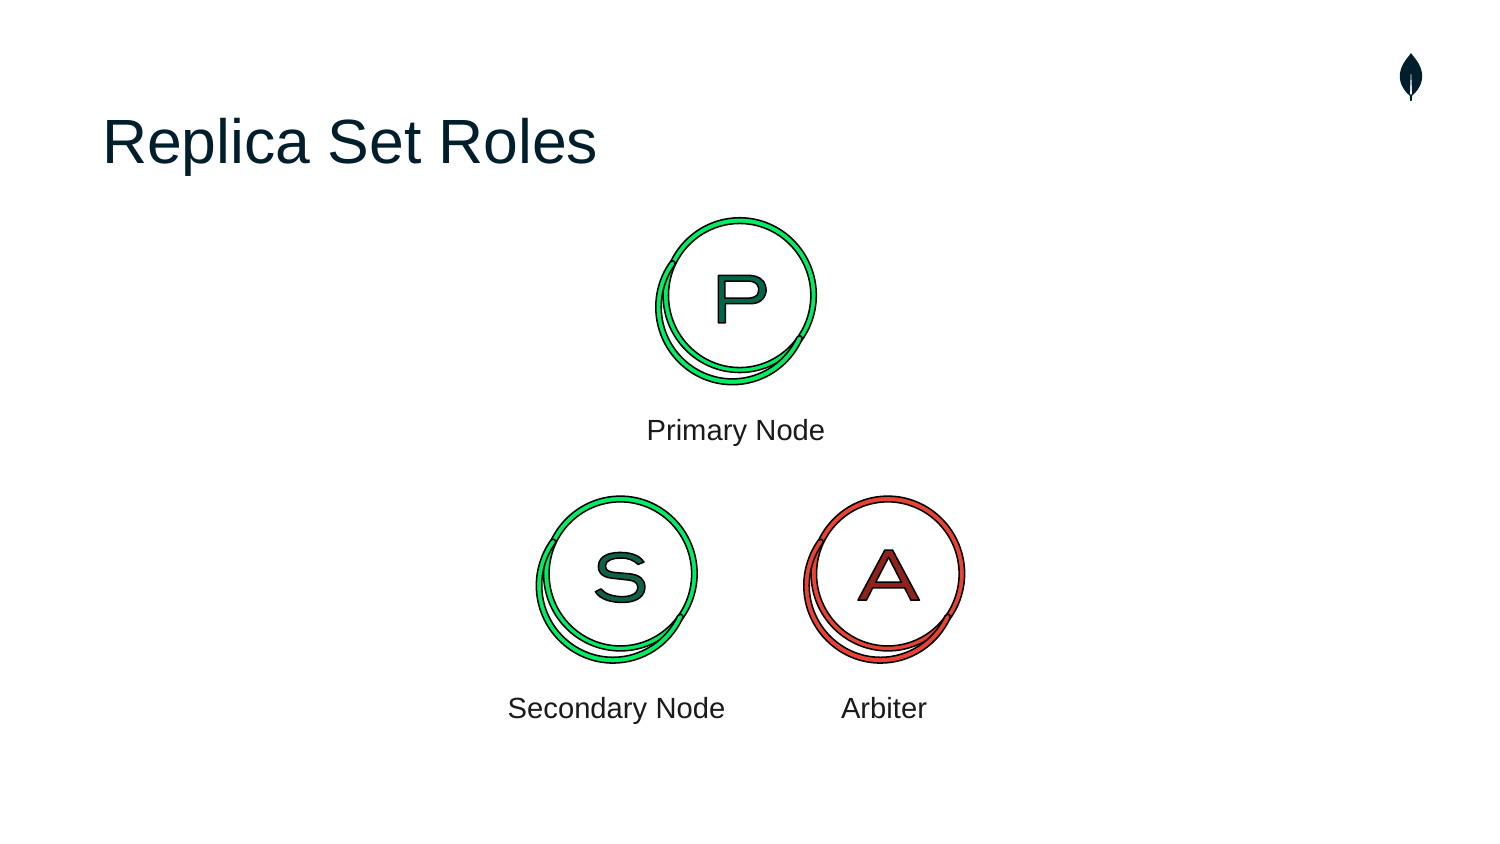

# Replica Set Roles

Primary Node

Secondary Node
Arbiter